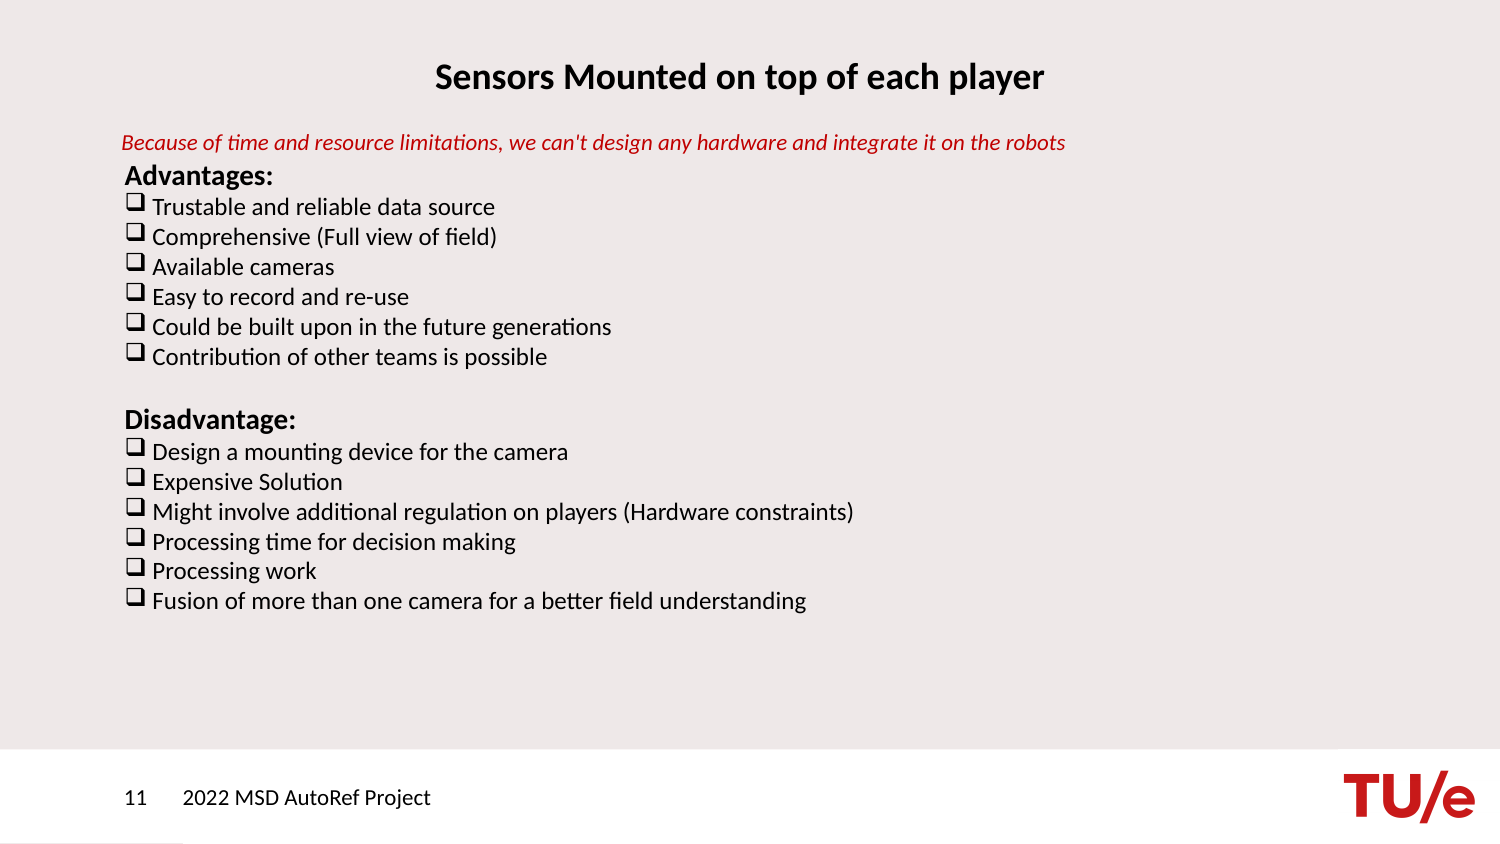

# Sensors Mounted on top of each player
Because of time and resource limitations, we can't design any hardware and integrate it on the robots
Advantages:
Trustable and reliable data source
Comprehensive (Full view of field)
Available cameras
Easy to record and re-use
Could be built upon in the future generations
Contribution of other teams is possible

Disadvantage:
Design a mounting device for the camera
Expensive Solution
Might involve additional regulation on players (Hardware constraints)
Processing time for decision making
Processing work
Fusion of more than one camera for a better field understanding

11
2022 MSD AutoRef Project